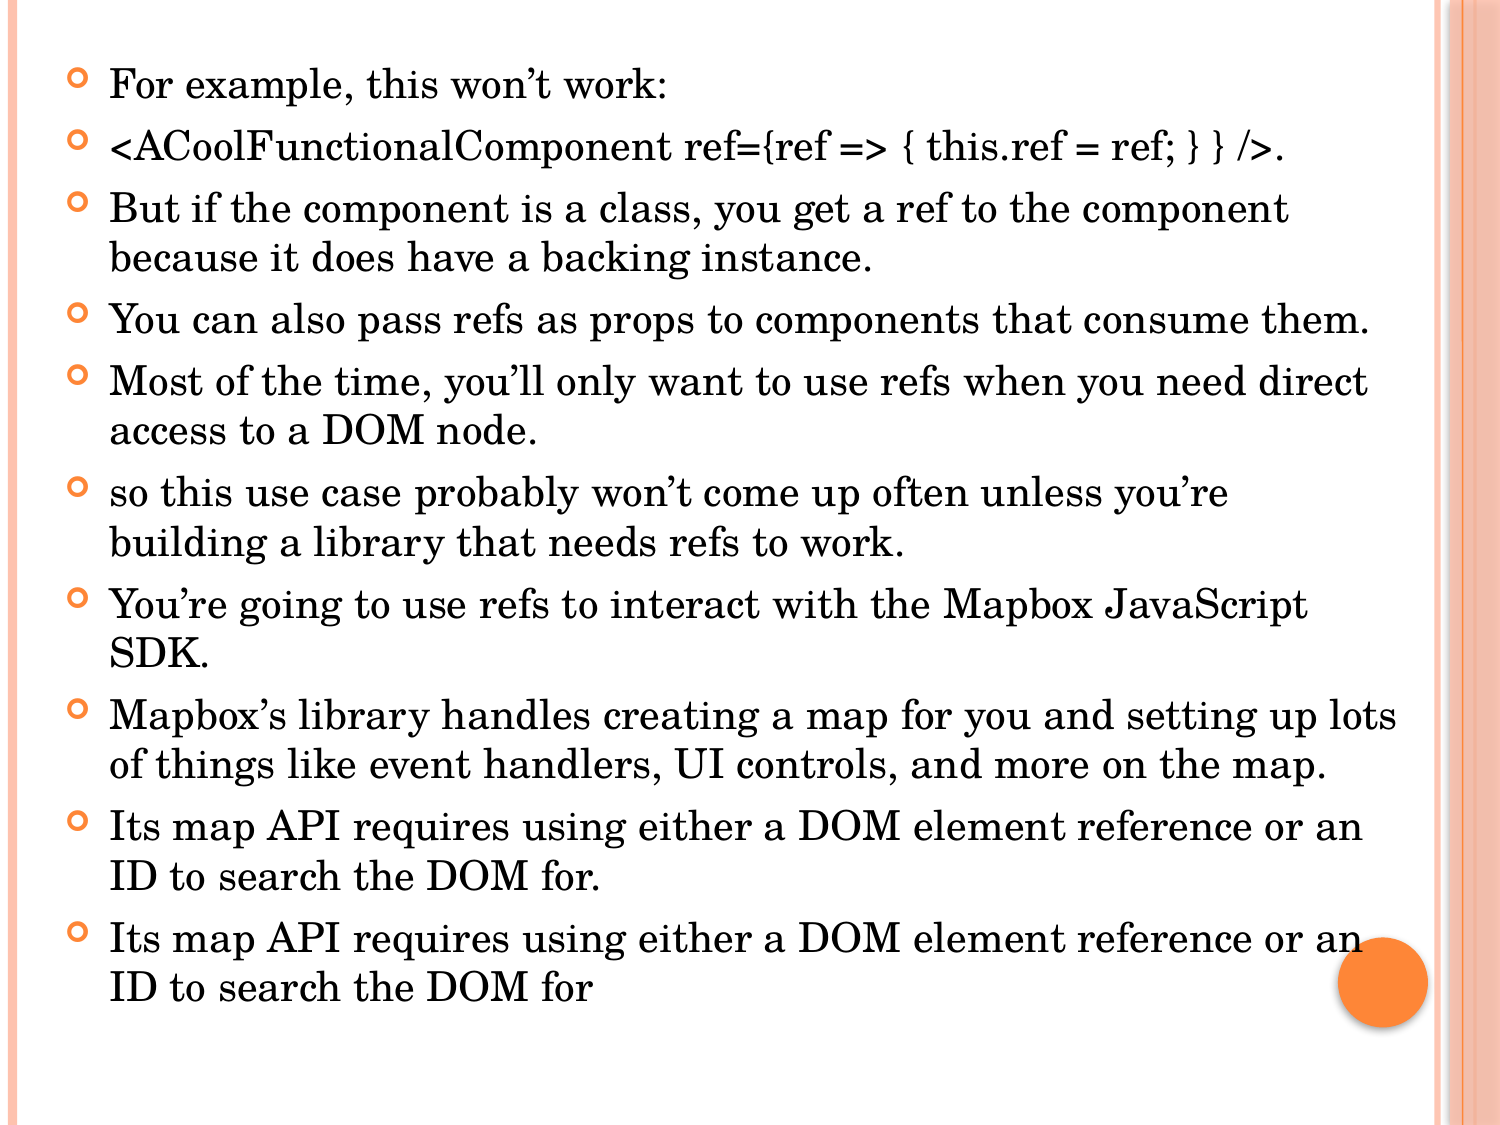

For example, this won’t work:
<ACoolFunctionalComponent ref={ref => { this.ref = ref; } } />.
But if the component is a class, you get a ref to the component because it does have a backing instance.
You can also pass refs as props to components that consume them.
Most of the time, you’ll only want to use refs when you need direct access to a DOM node.
so this use case probably won’t come up often unless you’re building a library that needs refs to work.
You’re going to use refs to interact with the Mapbox JavaScript SDK.
Mapbox’s library handles creating a map for you and setting up lots of things like event handlers, UI controls, and more on the map.
Its map API requires using either a DOM element reference or an ID to search the DOM for.
Its map API requires using either a DOM element reference or an ID to search the DOM for